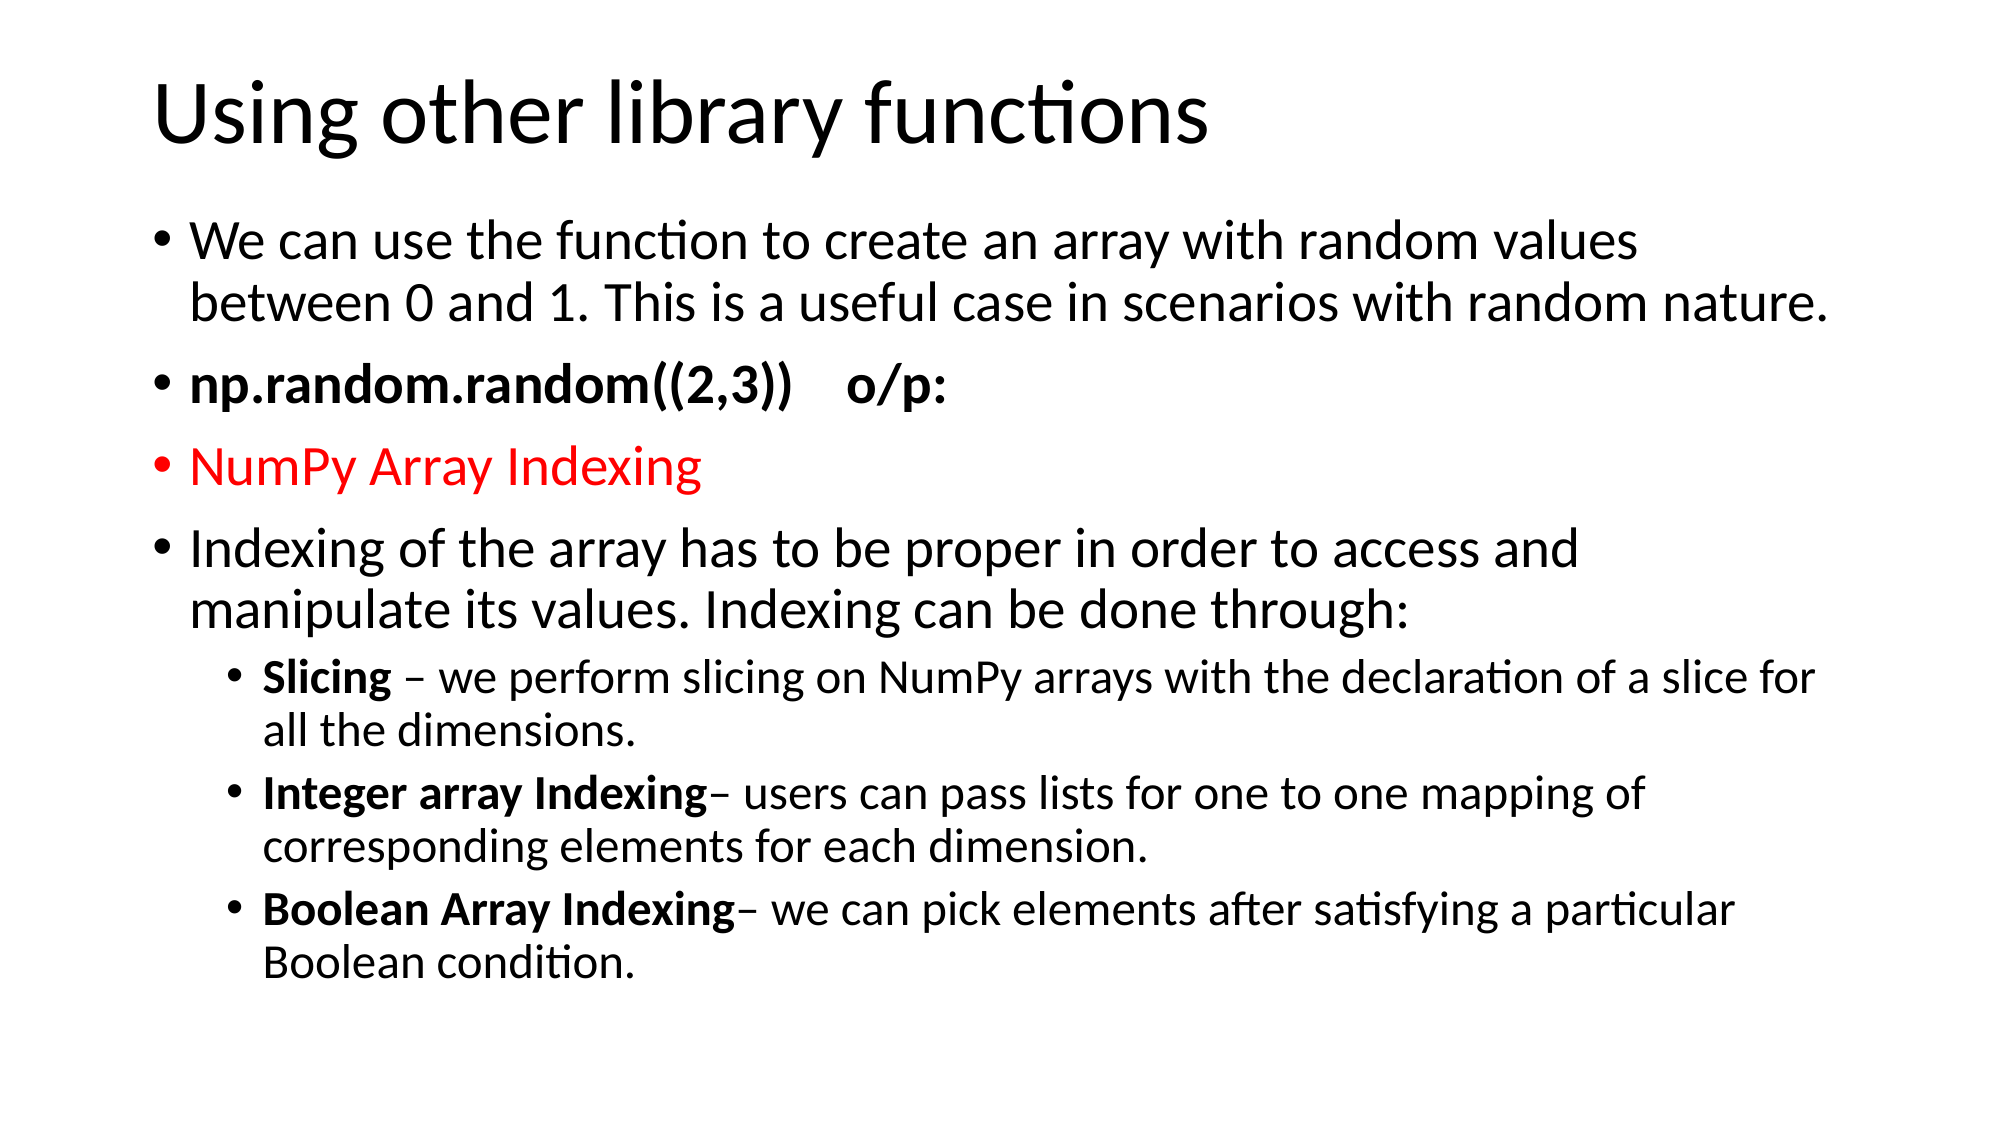

# Using other library functions
We can use the function to create an array with random values between 0 and 1. This is a useful case in scenarios with random nature.
np.random.random((2,3))    o/p:
NumPy Array Indexing
Indexing of the array has to be proper in order to access and manipulate its values. Indexing can be done through:
Slicing – we perform slicing on NumPy arrays with the declaration of a slice for all the dimensions.
Integer array Indexing– users can pass lists for one to one mapping of corresponding elements for each dimension.
Boolean Array Indexing– we can pick elements after satisfying a particular Boolean condition.